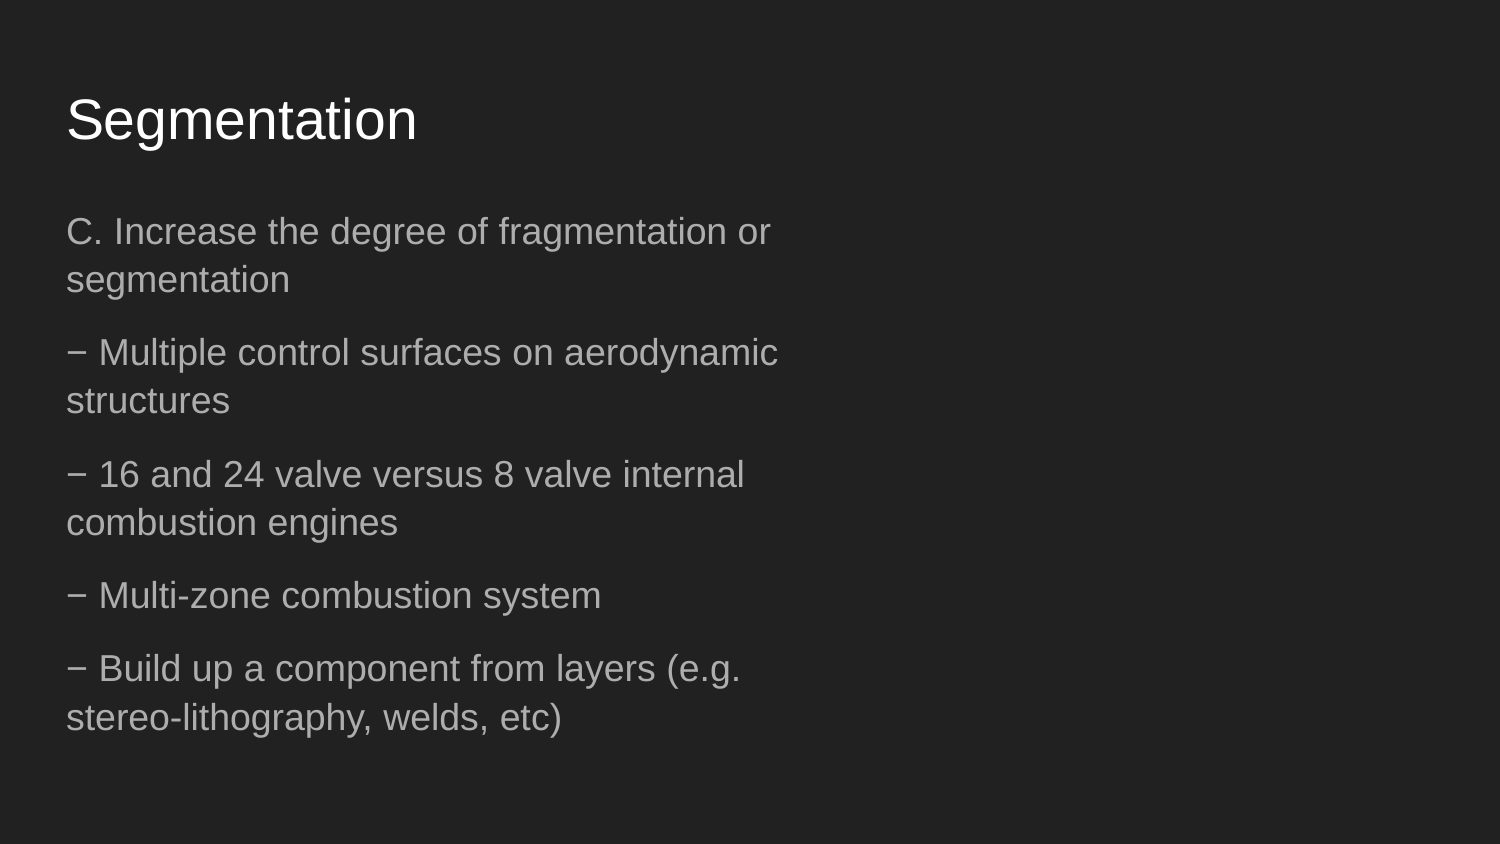

# Segmentation
C. Increase the degree of fragmentation or segmentation
− Multiple control surfaces on aerodynamic structures
− 16 and 24 valve versus 8 valve internal combustion engines
− Multi-zone combustion system
− Build up a component from layers (e.g. stereo-lithography, welds, etc)